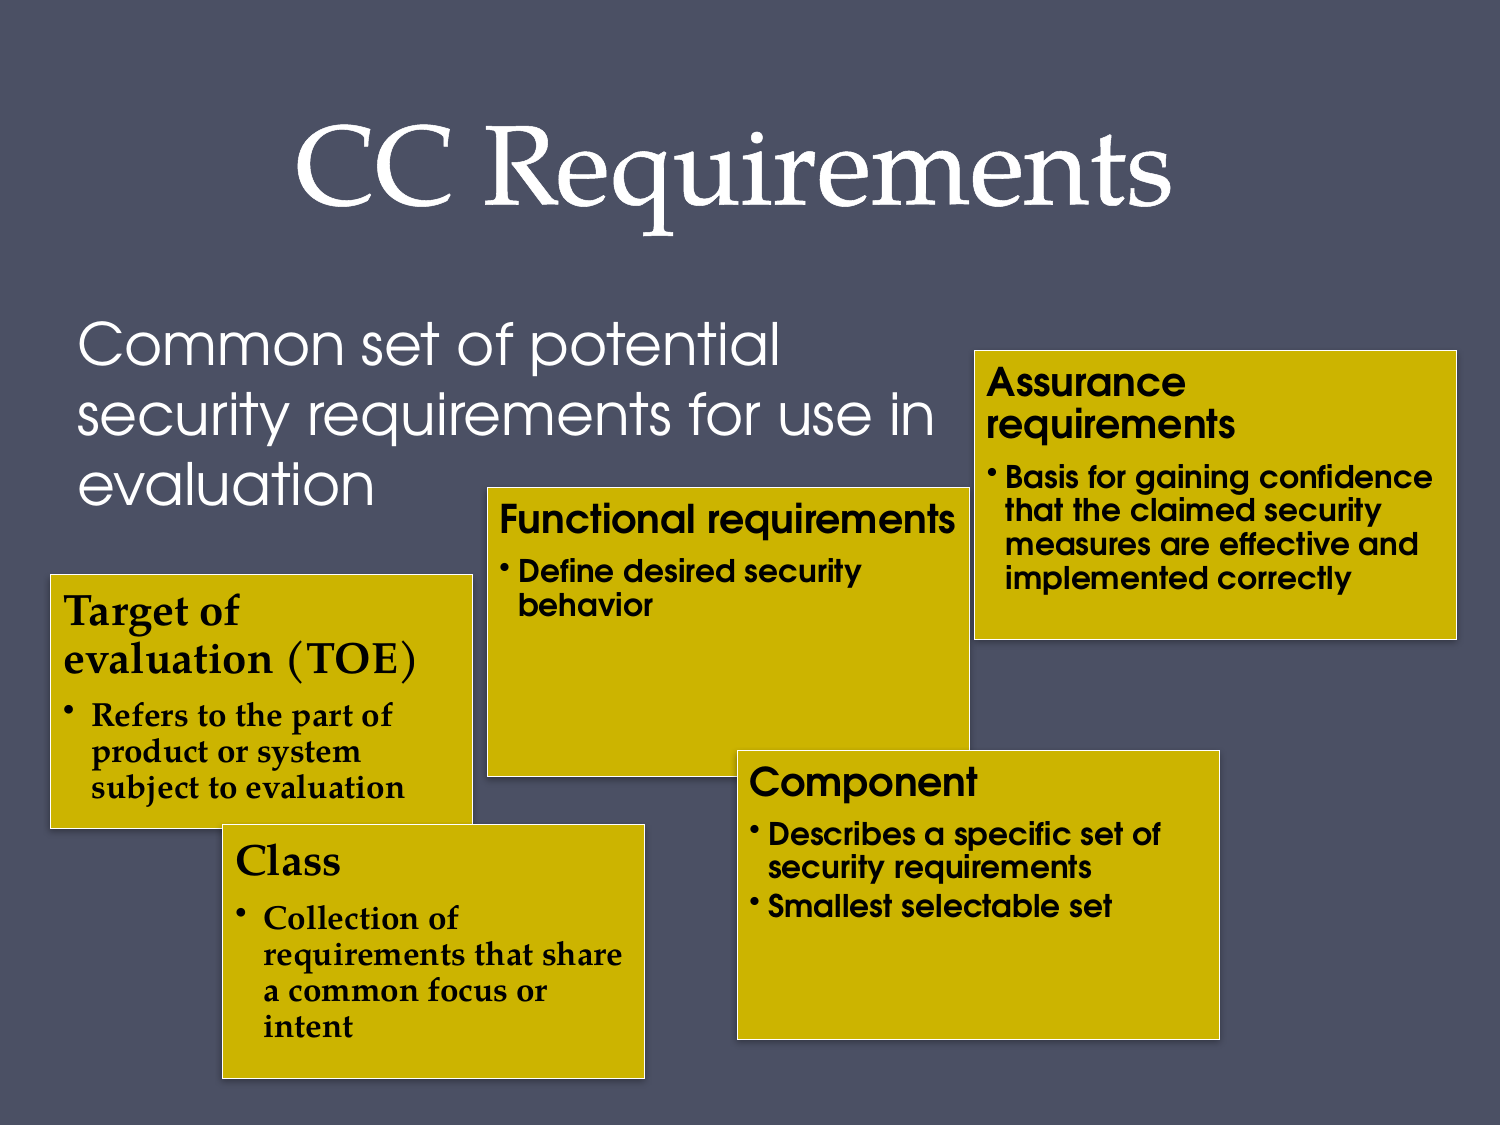

# CC Requirements
Functional requirements
Define desired security behavior
Assurance requirements
Basis for gaining confidence that the claimed security measures are effective and implemented correctly
Component
Describes a specific set of security requirements
Smallest selectable set
Common set of potential security requirements for use in evaluation

Target of evaluation (TOE)
Refers to the part of product or system subject to evaluation
Class
Collection of requirements that share a common focus or intent